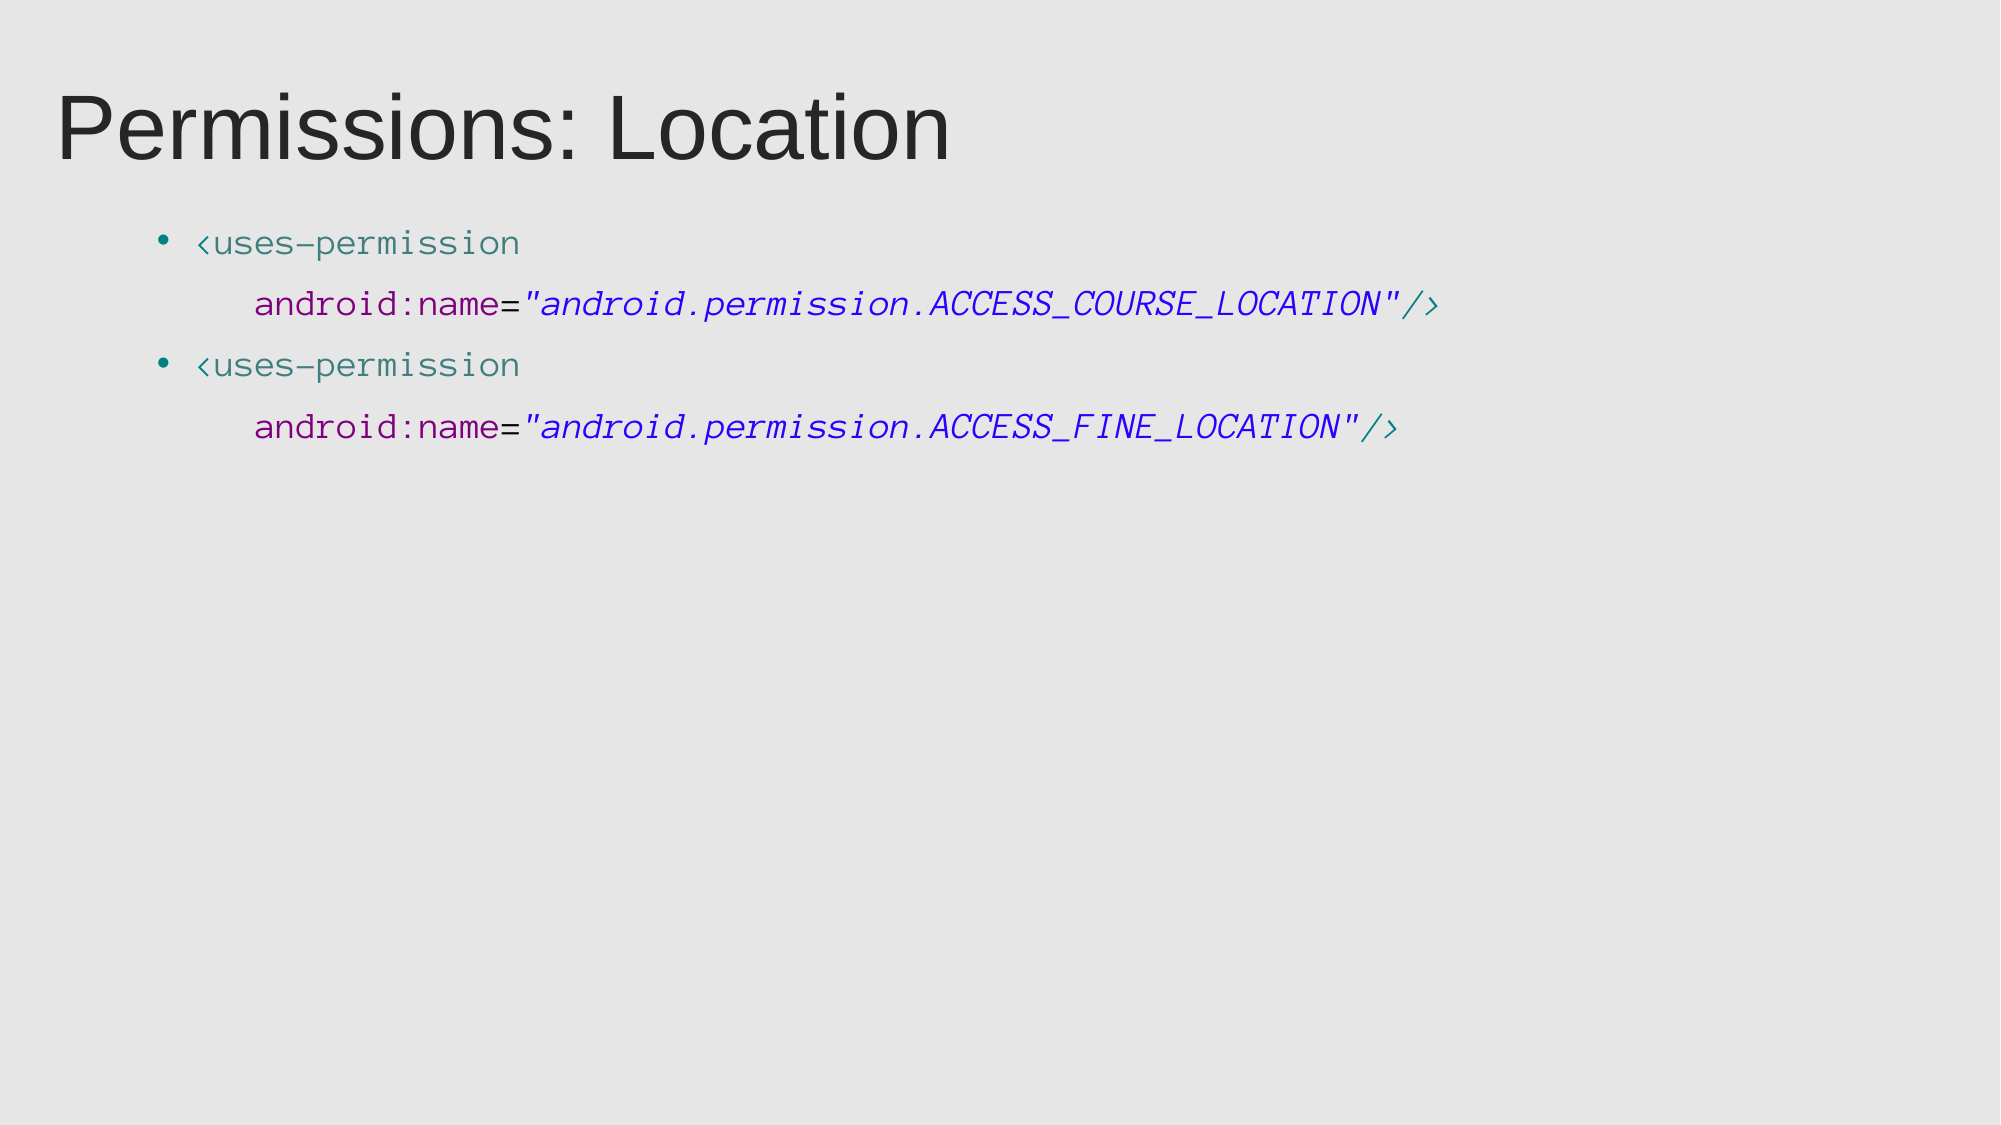

# Permissions: Location
<uses-permission
	   android:name="android.permission.ACCESS_COURSE_LOCATION"/>
<uses-permission
	   android:name="android.permission.ACCESS_FINE_LOCATION"/>